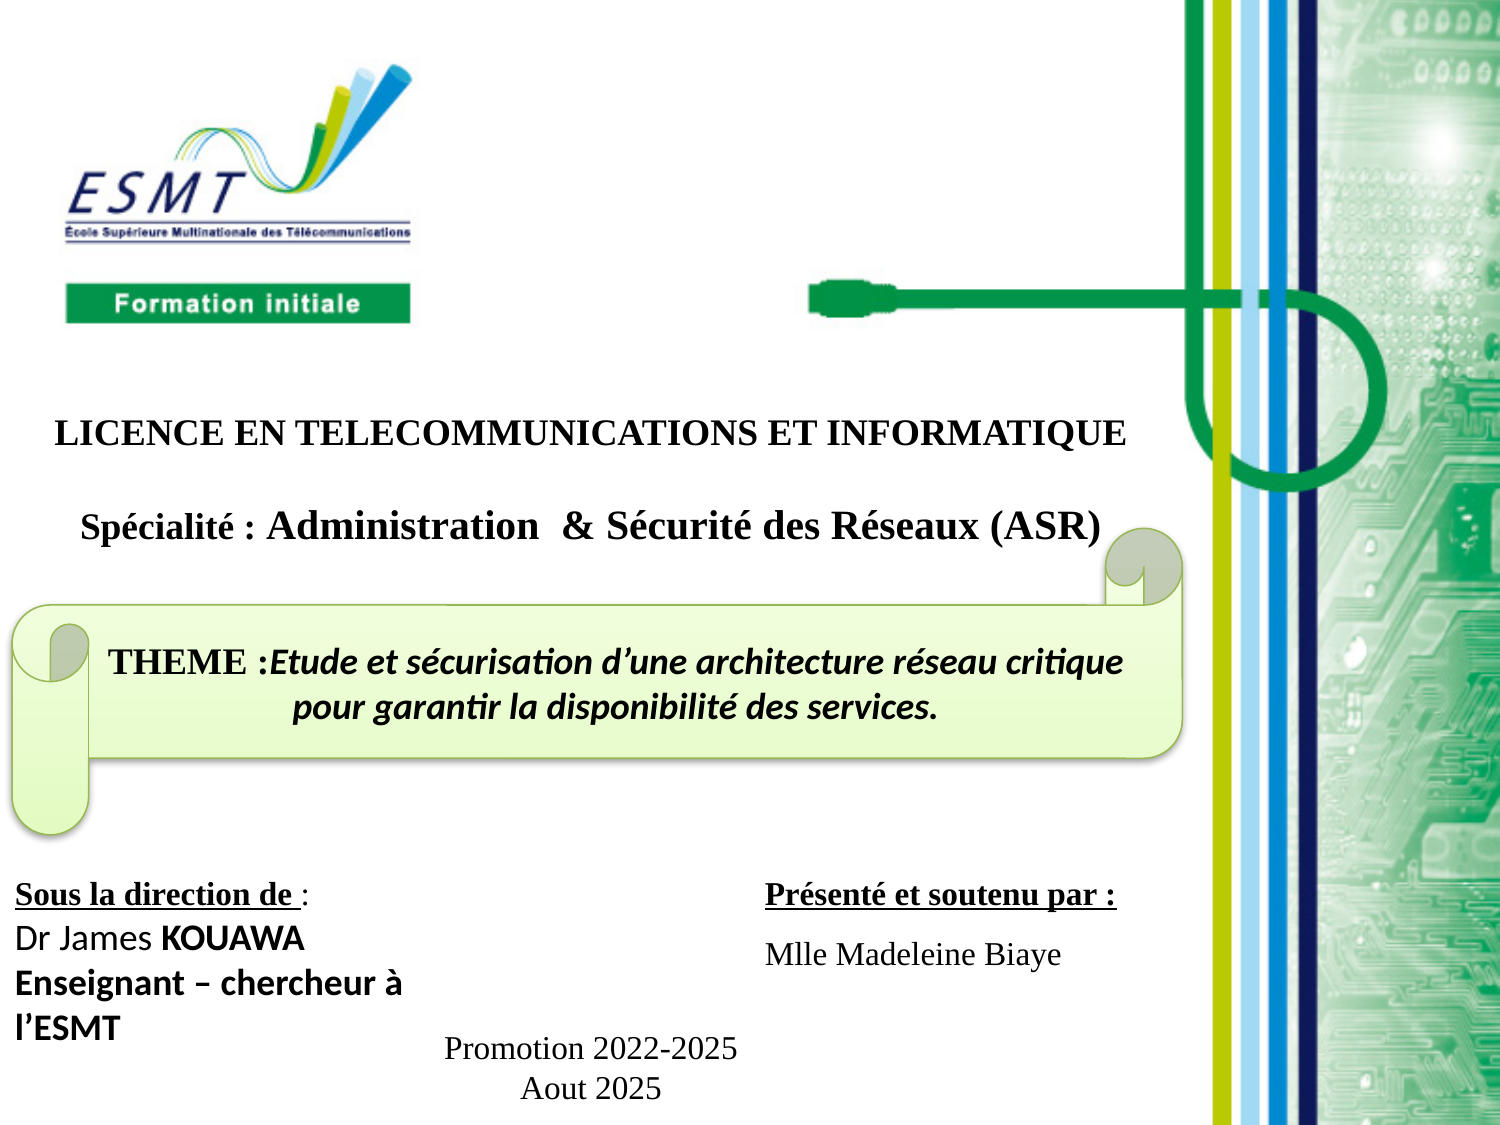

LICENCE EN TELECOMMUNICATIONS ET INFORMATIQUE

Spécialité : Administration  & Sécurité des Réseaux (ASR)

THEME :Etude et sécurisation d’une architecture réseau critique pour garantir la disponibilité des services.

Sous la direction de :
Dr James KOUAWA
Enseignant – chercheur à l’ESMT

Présenté et soutenu par :
Mlle Madeleine Biaye

Promotion 2022-2025
Aout 2025